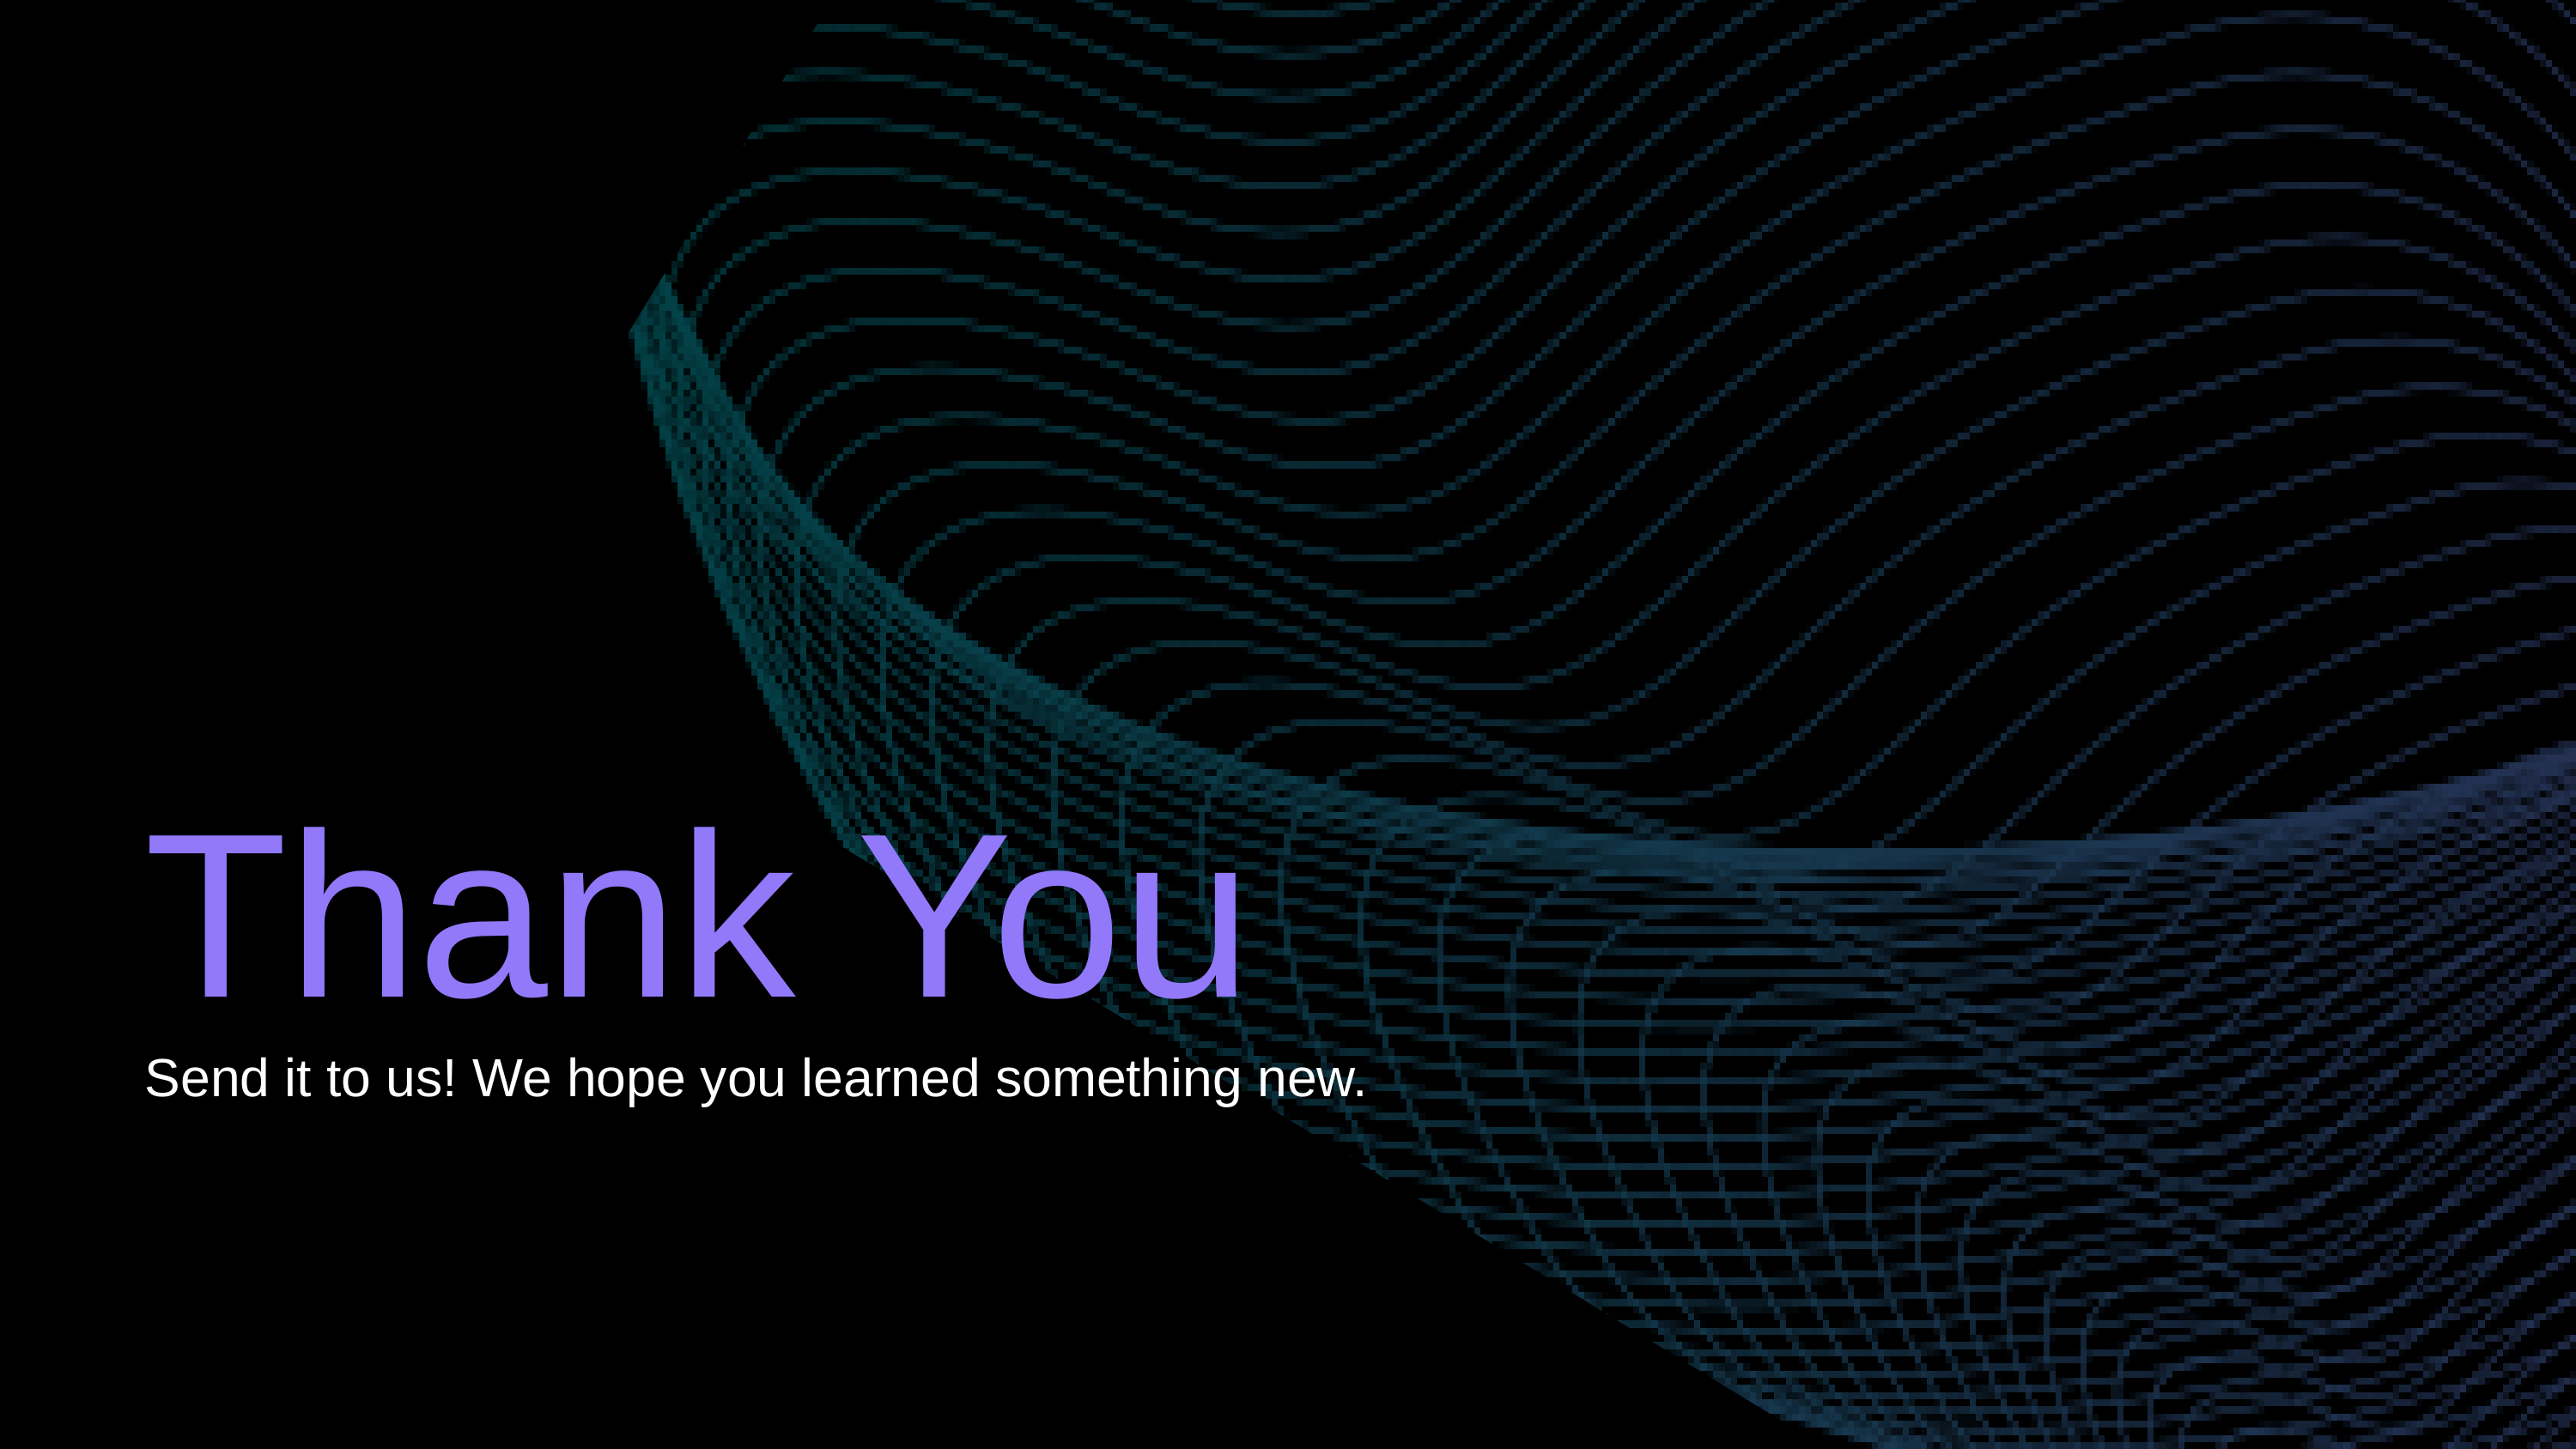

Thank You
Send it to us! We hope you learned something new.